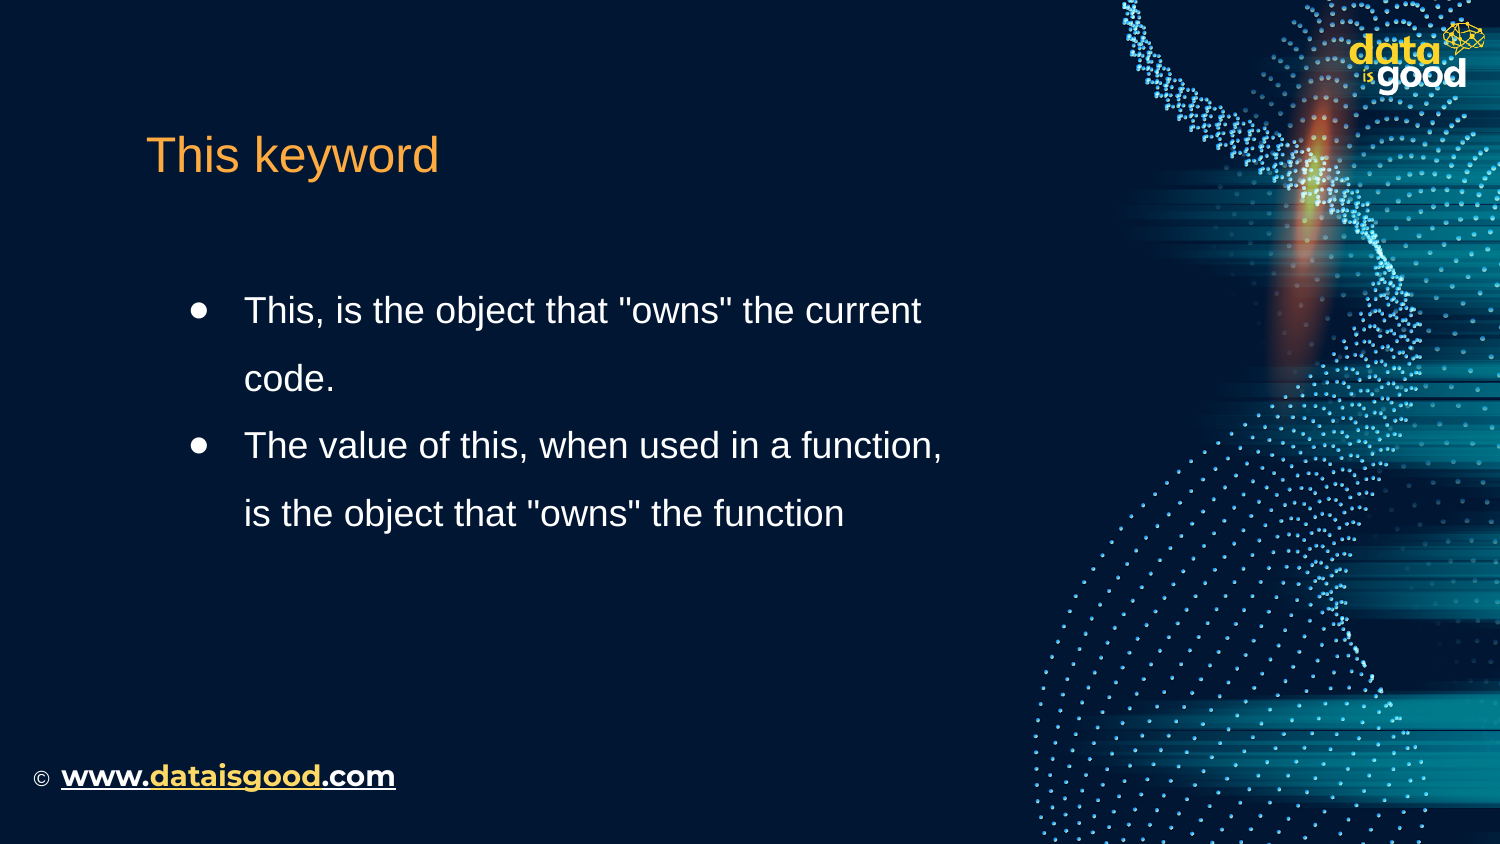

# This keyword
This, is the object that "owns" the current code.
The value of this, when used in a function, is the object that "owns" the function